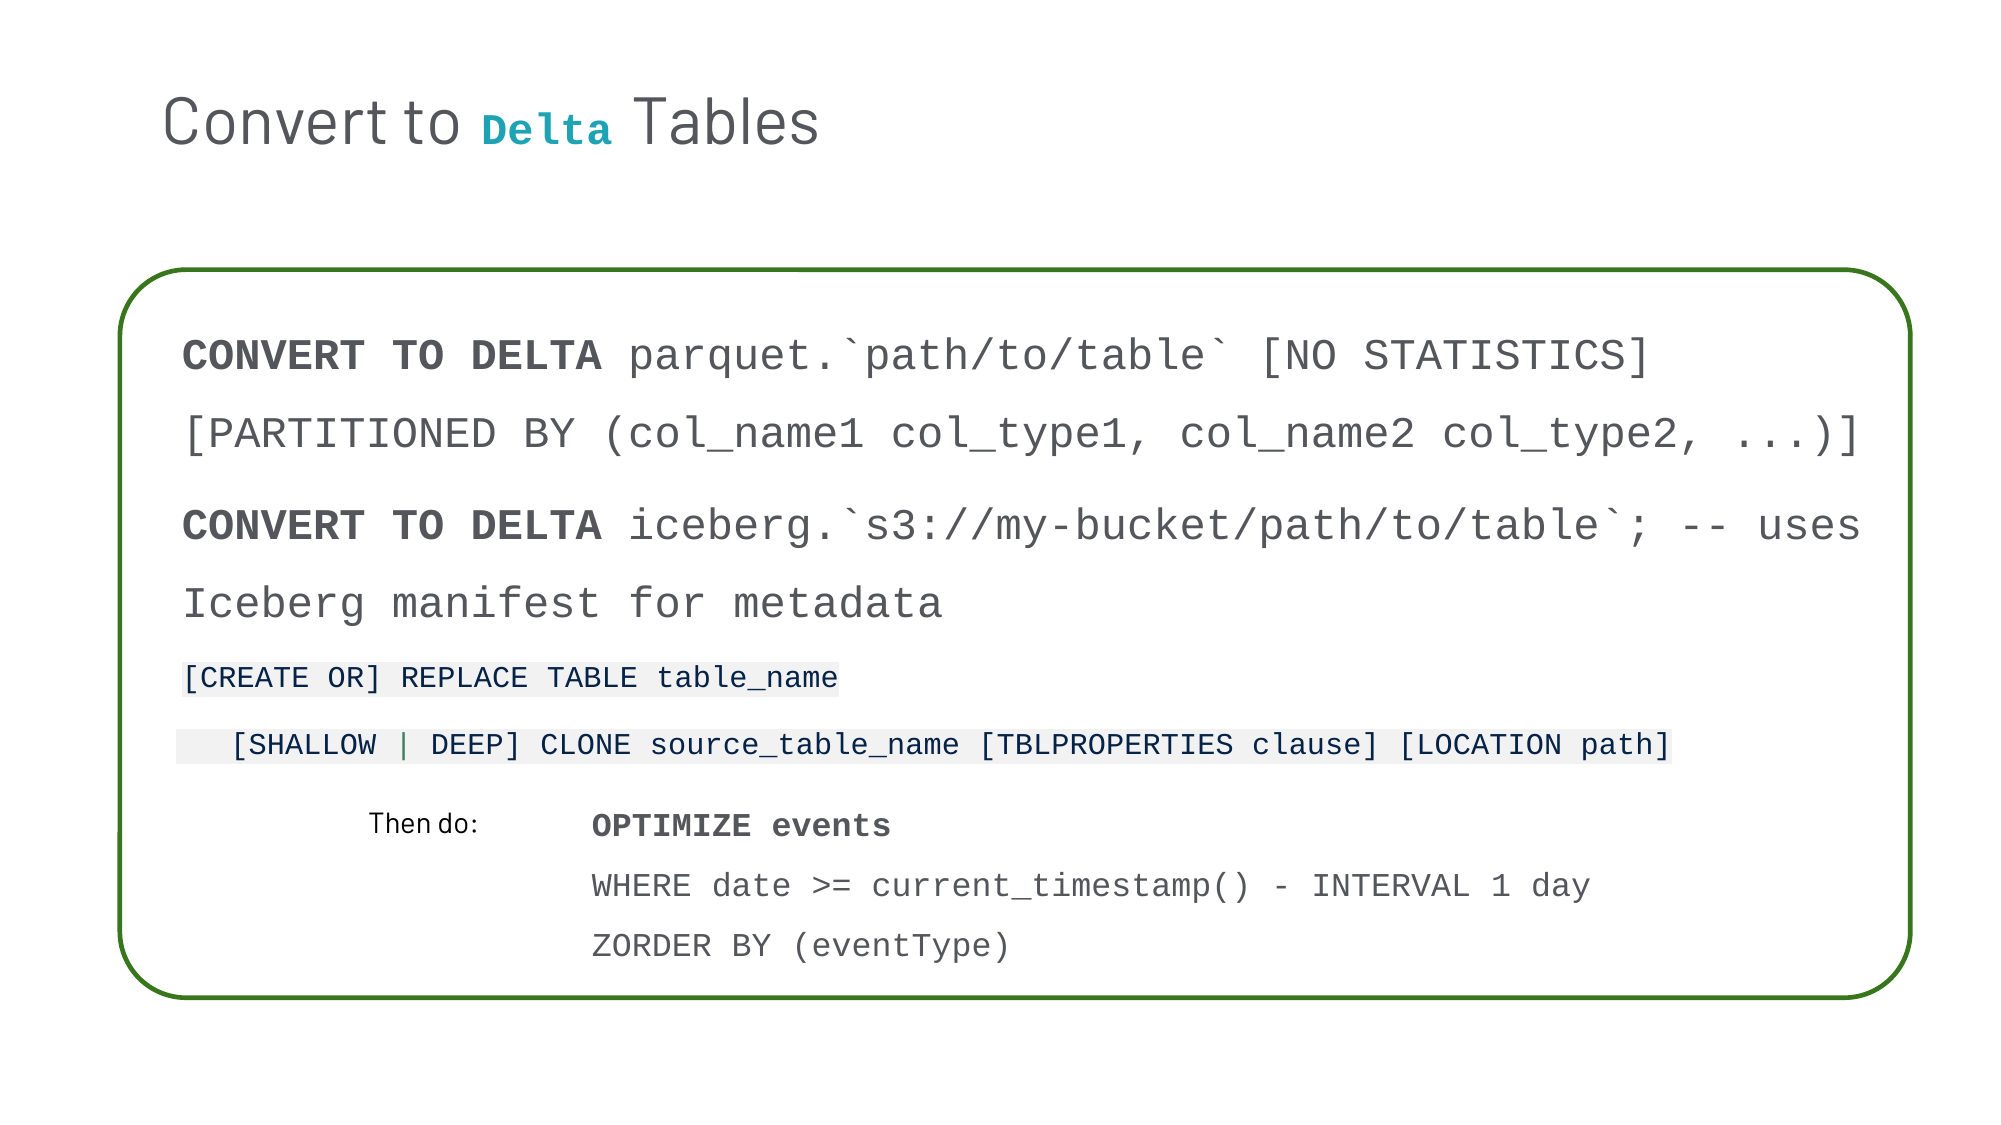

Convert to Delta Tables

CONVERT TO DELTA parquet.`path/to/table` [NO STATISTICS]
[PARTITIONED BY (col_name1 col_type1, col_name2 col_type2, ...)]
CONVERT TO DELTA iceberg.`s3://my-bucket/path/to/table`; -- uses Iceberg manifest for metadata
[CREATE OR] REPLACE TABLE table_name
   [SHALLOW | DEEP] CLONE source_table_name [TBLPROPERTIES clause] [LOCATION path]

OPTIMIZE events
WHERE date >= current_timestamp() - INTERVAL 1 day
ZORDER BY (eventType)
Then do: